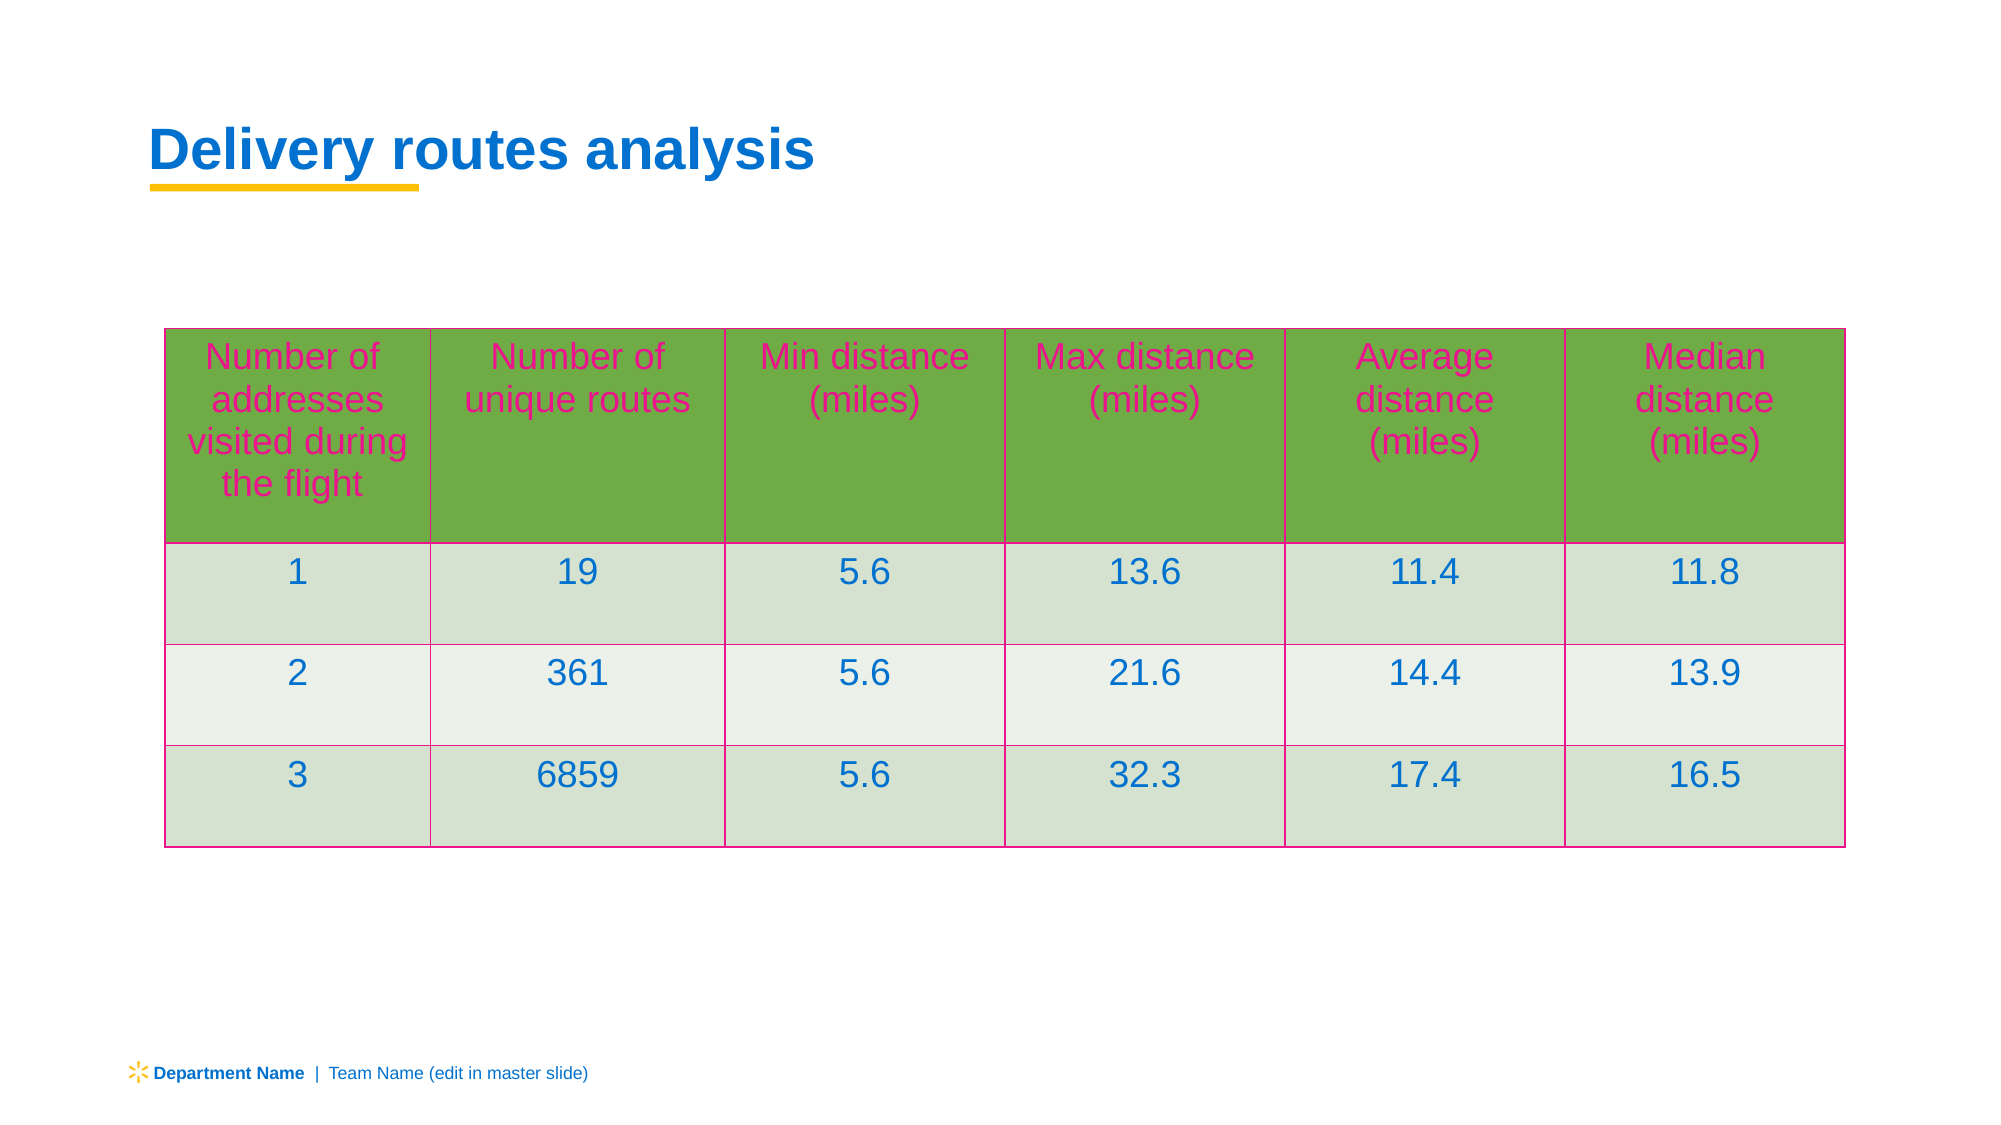

Delivery routes analysis
| Number of addresses visited during the flight | Number of unique routes | Min distance (miles) | Max distance (miles) | Average distance (miles) | Median distance (miles) |
| --- | --- | --- | --- | --- | --- |
| 1 | 19 | 5.6 | 13.6 | 11.4 | 11.8 |
| 2 | 361 | 5.6 | 21.6 | 14.4 | 13.9 |
| 3 | 6859 | 5.6 | 32.3 | 17.4 | 16.5 |